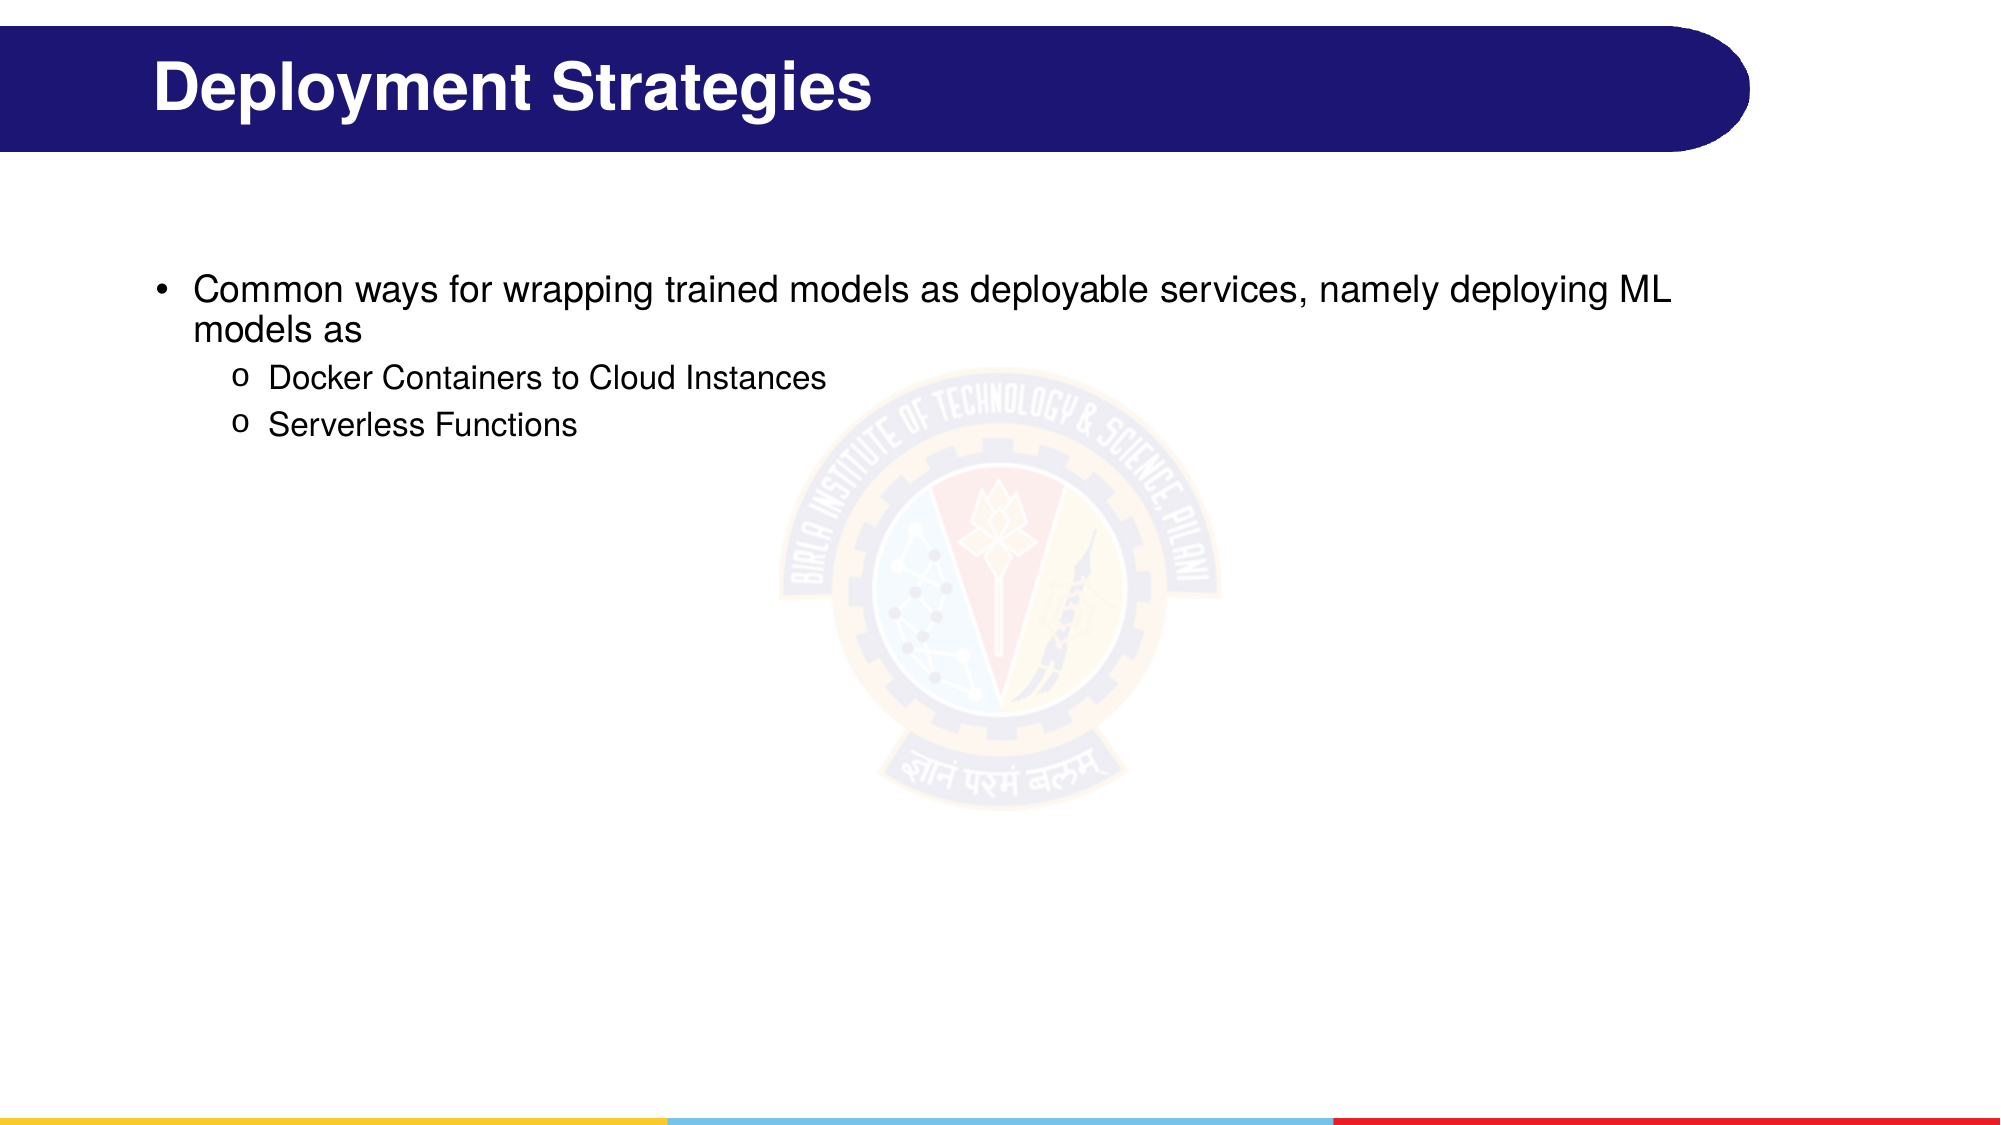

# Deployment Strategies

Common ways for wrapping trained models as deployable services, namely deploying ML models as
Docker Containers to Cloud Instances
Serverless Functions